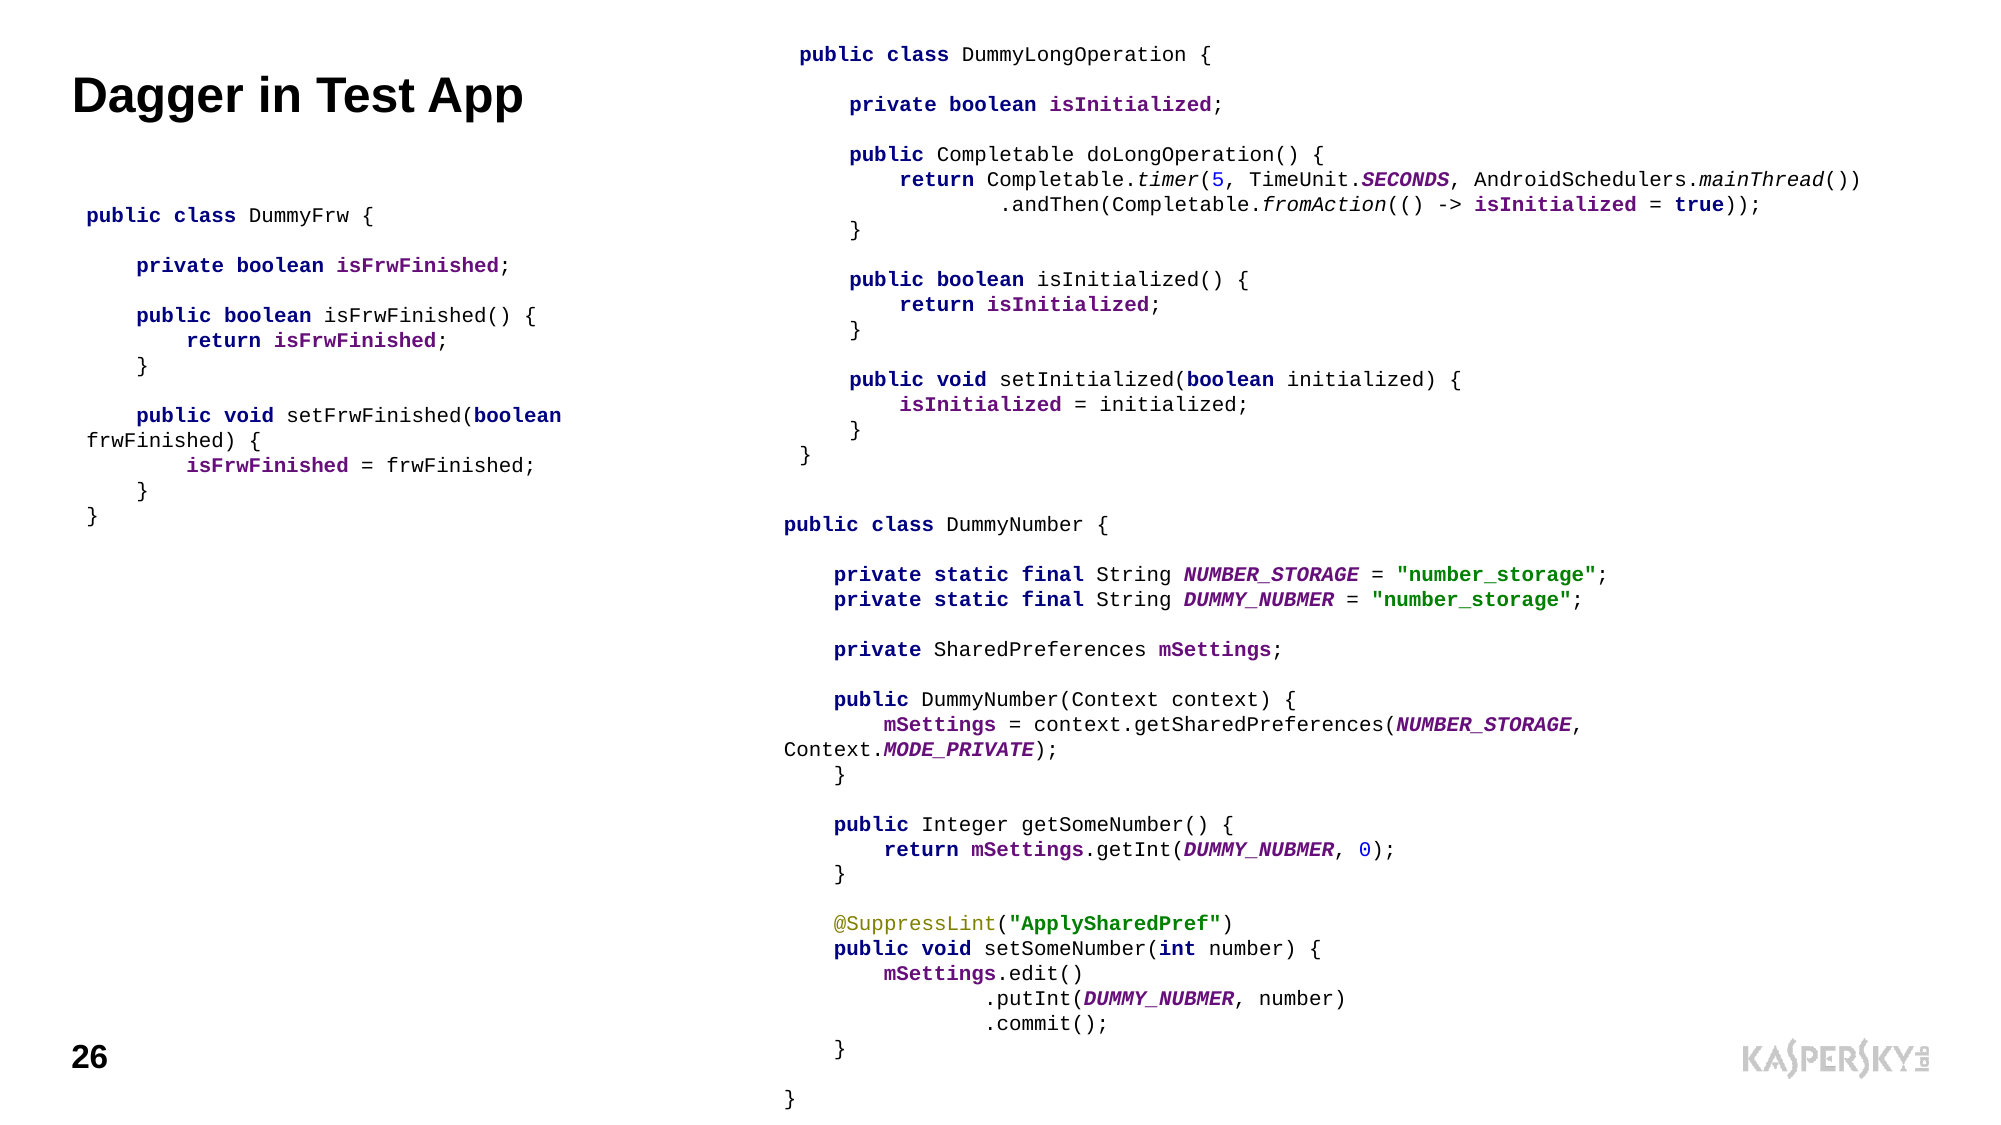

public class DummyLongOperation {
    private boolean isInitialized;
    public Completable doLongOperation() {
        return Completable.timer(5, TimeUnit.SECONDS, AndroidSchedulers.mainThread())
                .andThen(Completable.fromAction(() -> isInitialized = true));
    }
    public boolean isInitialized() {
        return isInitialized;
    }
    public void setInitialized(boolean initialized) {
        isInitialized = initialized;
    }
}
# Dagger in Test App
public class DummyFrw {
    private boolean isFrwFinished;
    public boolean isFrwFinished() {
        return isFrwFinished;
    }
    public void setFrwFinished(boolean frwFinished) {
        isFrwFinished = frwFinished;
    }
}

public class DummyNumber {
    private static final String NUMBER_STORAGE = "number_storage";
    private static final String DUMMY_NUBMER = "number_storage";
    private SharedPreferences mSettings;
    public DummyNumber(Context context) {
        mSettings = context.getSharedPreferences(NUMBER_STORAGE, Context.MODE_PRIVATE);
    }
    public Integer getSomeNumber() {
        return mSettings.getInt(DUMMY_NUBMER, 0);
    }
    @SuppressLint("ApplySharedPref")
    public void setSomeNumber(int number) {
        mSettings.edit()
                .putInt(DUMMY_NUBMER, number)
                .commit();
    }
}
26